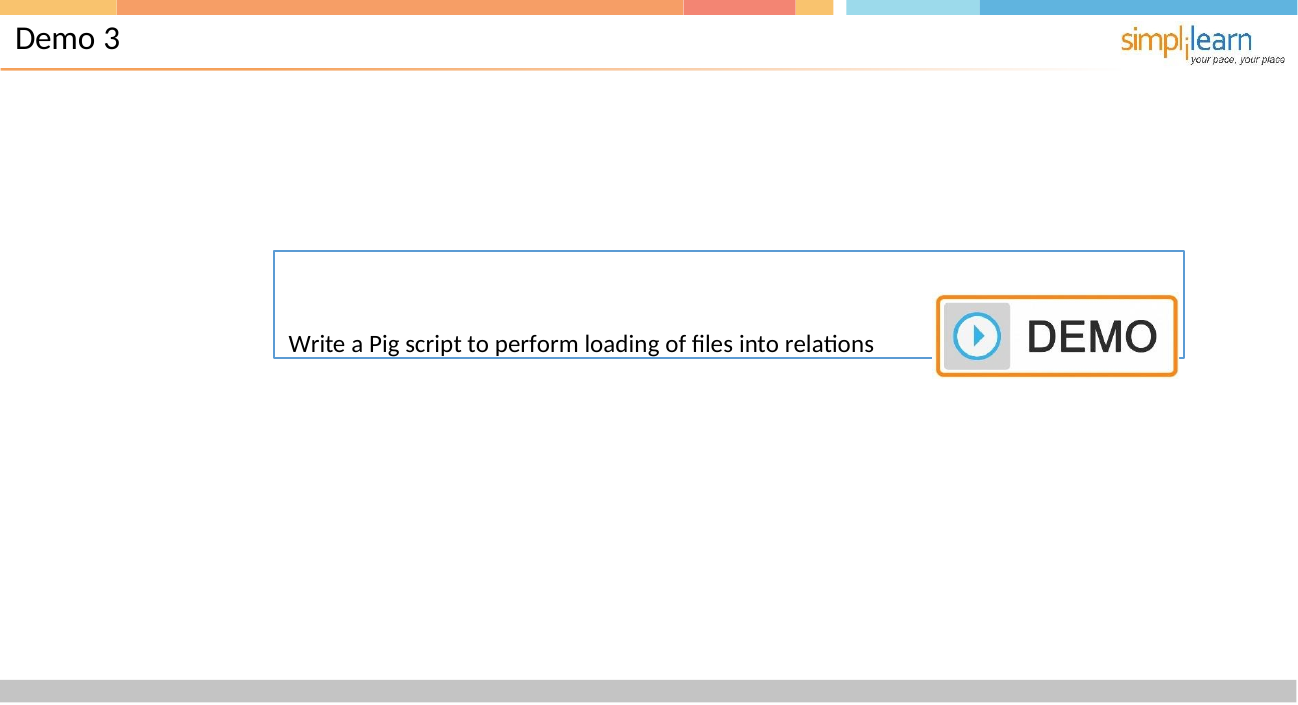

# Demo 3

Write a Pig script to perform loading of files into relations